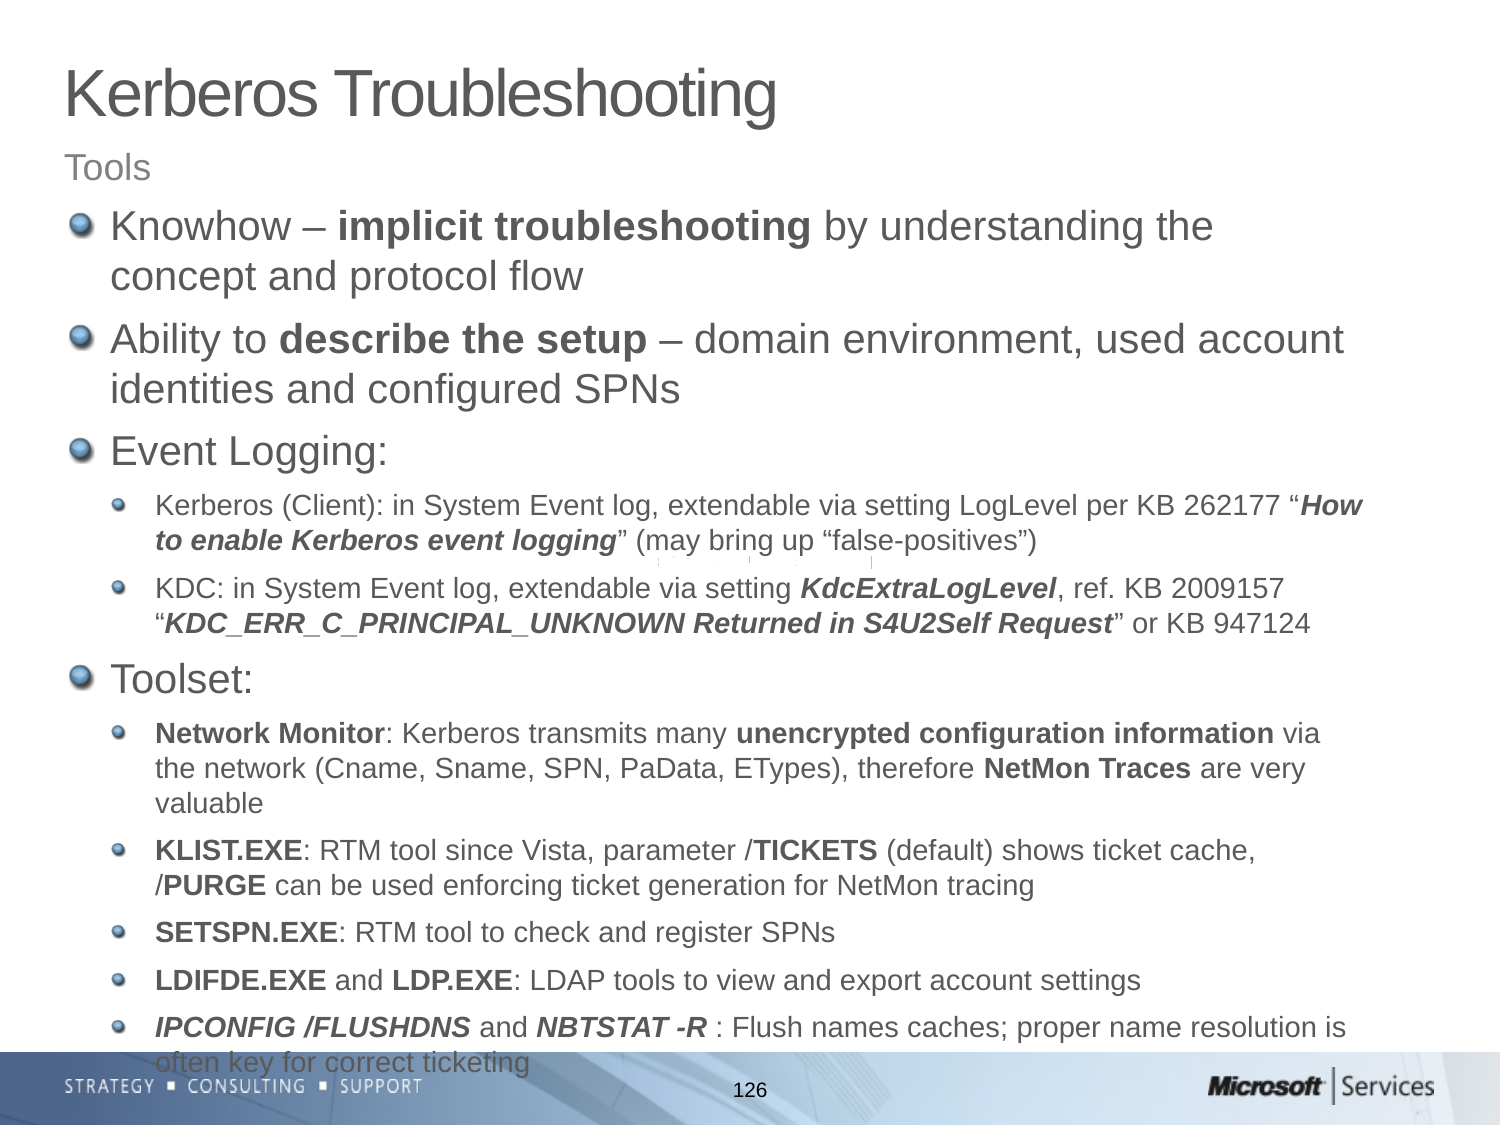

# Kerberos Troubleshooting
Tools
Knowhow – implicit troubleshooting by understanding the concept and protocol flow
Ability to describe the setup – domain environment, used account identities and configured SPNs
Event Logging:
Kerberos (Client): in System Event log, extendable via setting LogLevel per KB 262177 “How to enable Kerberos event logging” (may bring up “false-positives”)
KDC: in System Event log, extendable via setting KdcExtraLogLevel, ref. KB 2009157 “KDC_ERR_C_PRINCIPAL_UNKNOWN Returned in S4U2Self Request” or KB 947124
Toolset:
Network Monitor: Kerberos transmits many unencrypted configuration information via the network (Cname, Sname, SPN, PaData, ETypes), therefore NetMon Traces are very valuable
KLIST.EXE: RTM tool since Vista, parameter /TICKETS (default) shows ticket cache, /PURGE can be used enforcing ticket generation for NetMon tracing
SETSPN.EXE: RTM tool to check and register SPNs
LDIFDE.EXE and LDP.EXE: LDAP tools to view and export account settings
IPCONFIG /FLUSHDNS and NBTSTAT -R : Flush names caches; proper name resolution is often key for correct ticketing